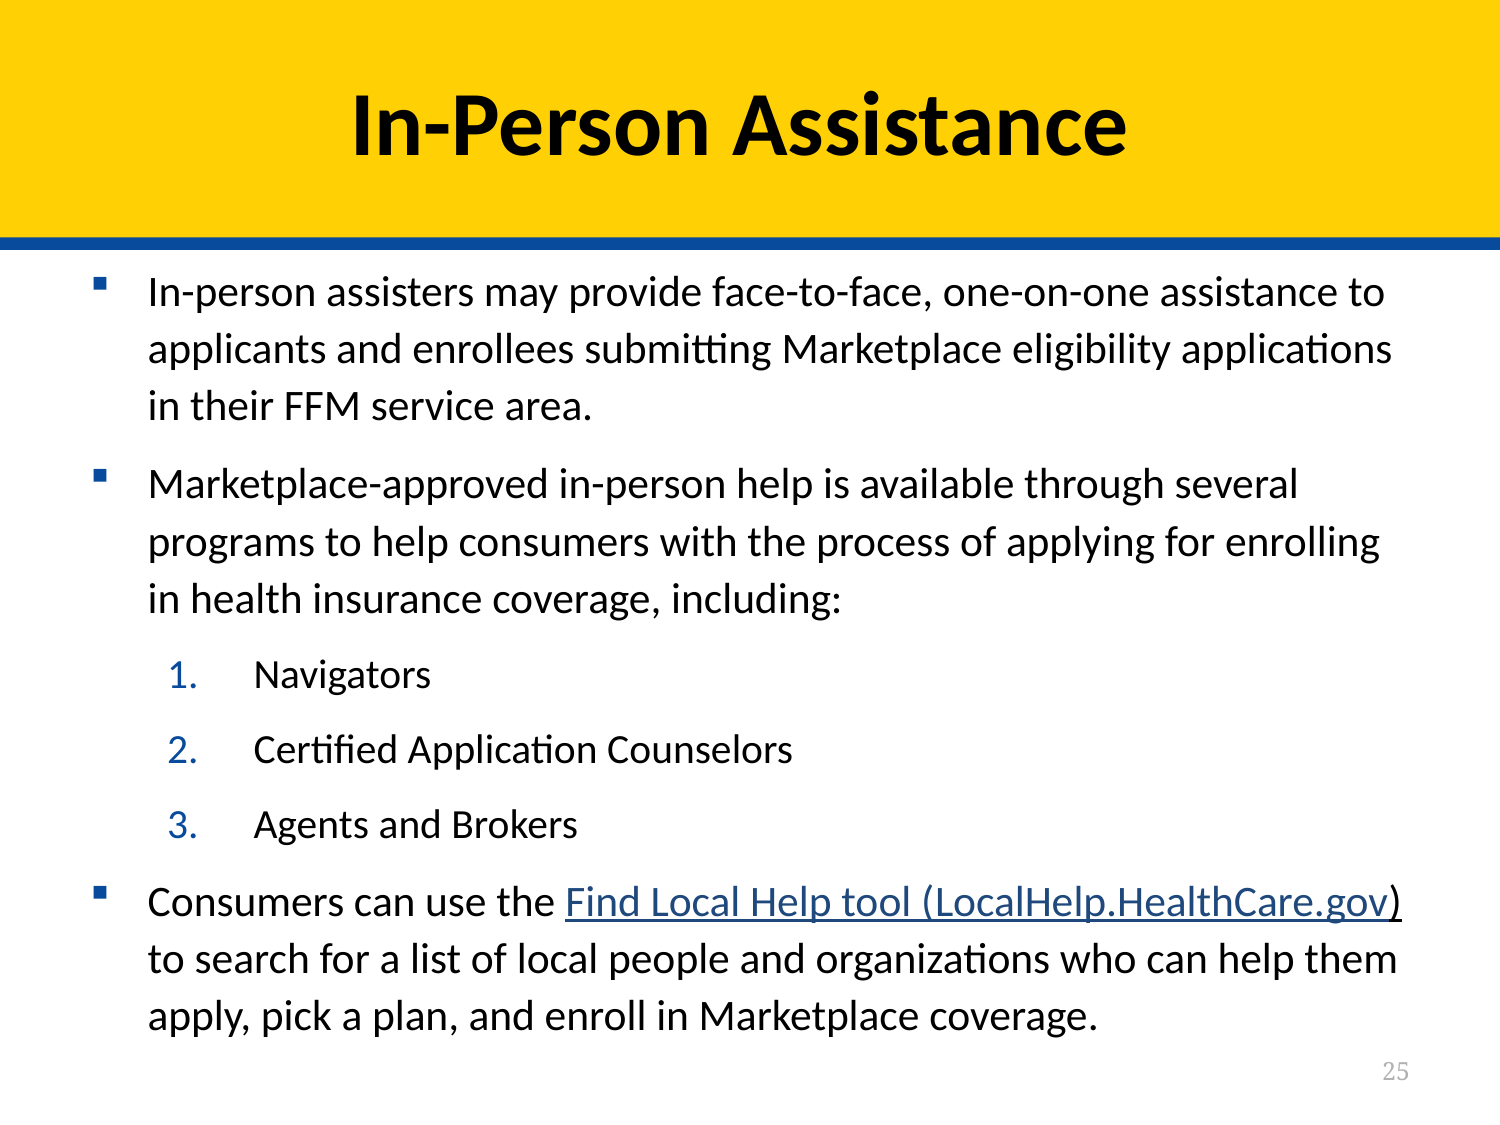

# In-Person Assistance
In-person assisters may provide face-to-face, one-on-one assistance to applicants and enrollees submitting Marketplace eligibility applications in their FFM service area.
Marketplace-approved in-person help is available through several programs to help consumers with the process of applying for enrolling in health insurance coverage, including:
Navigators
Certified Application Counselors
Agents and Brokers
Consumers can use the Find Local Help tool (LocalHelp.HealthCare.gov) to search for a list of local people and organizations who can help them apply, pick a plan, and enroll in Marketplace coverage.

25